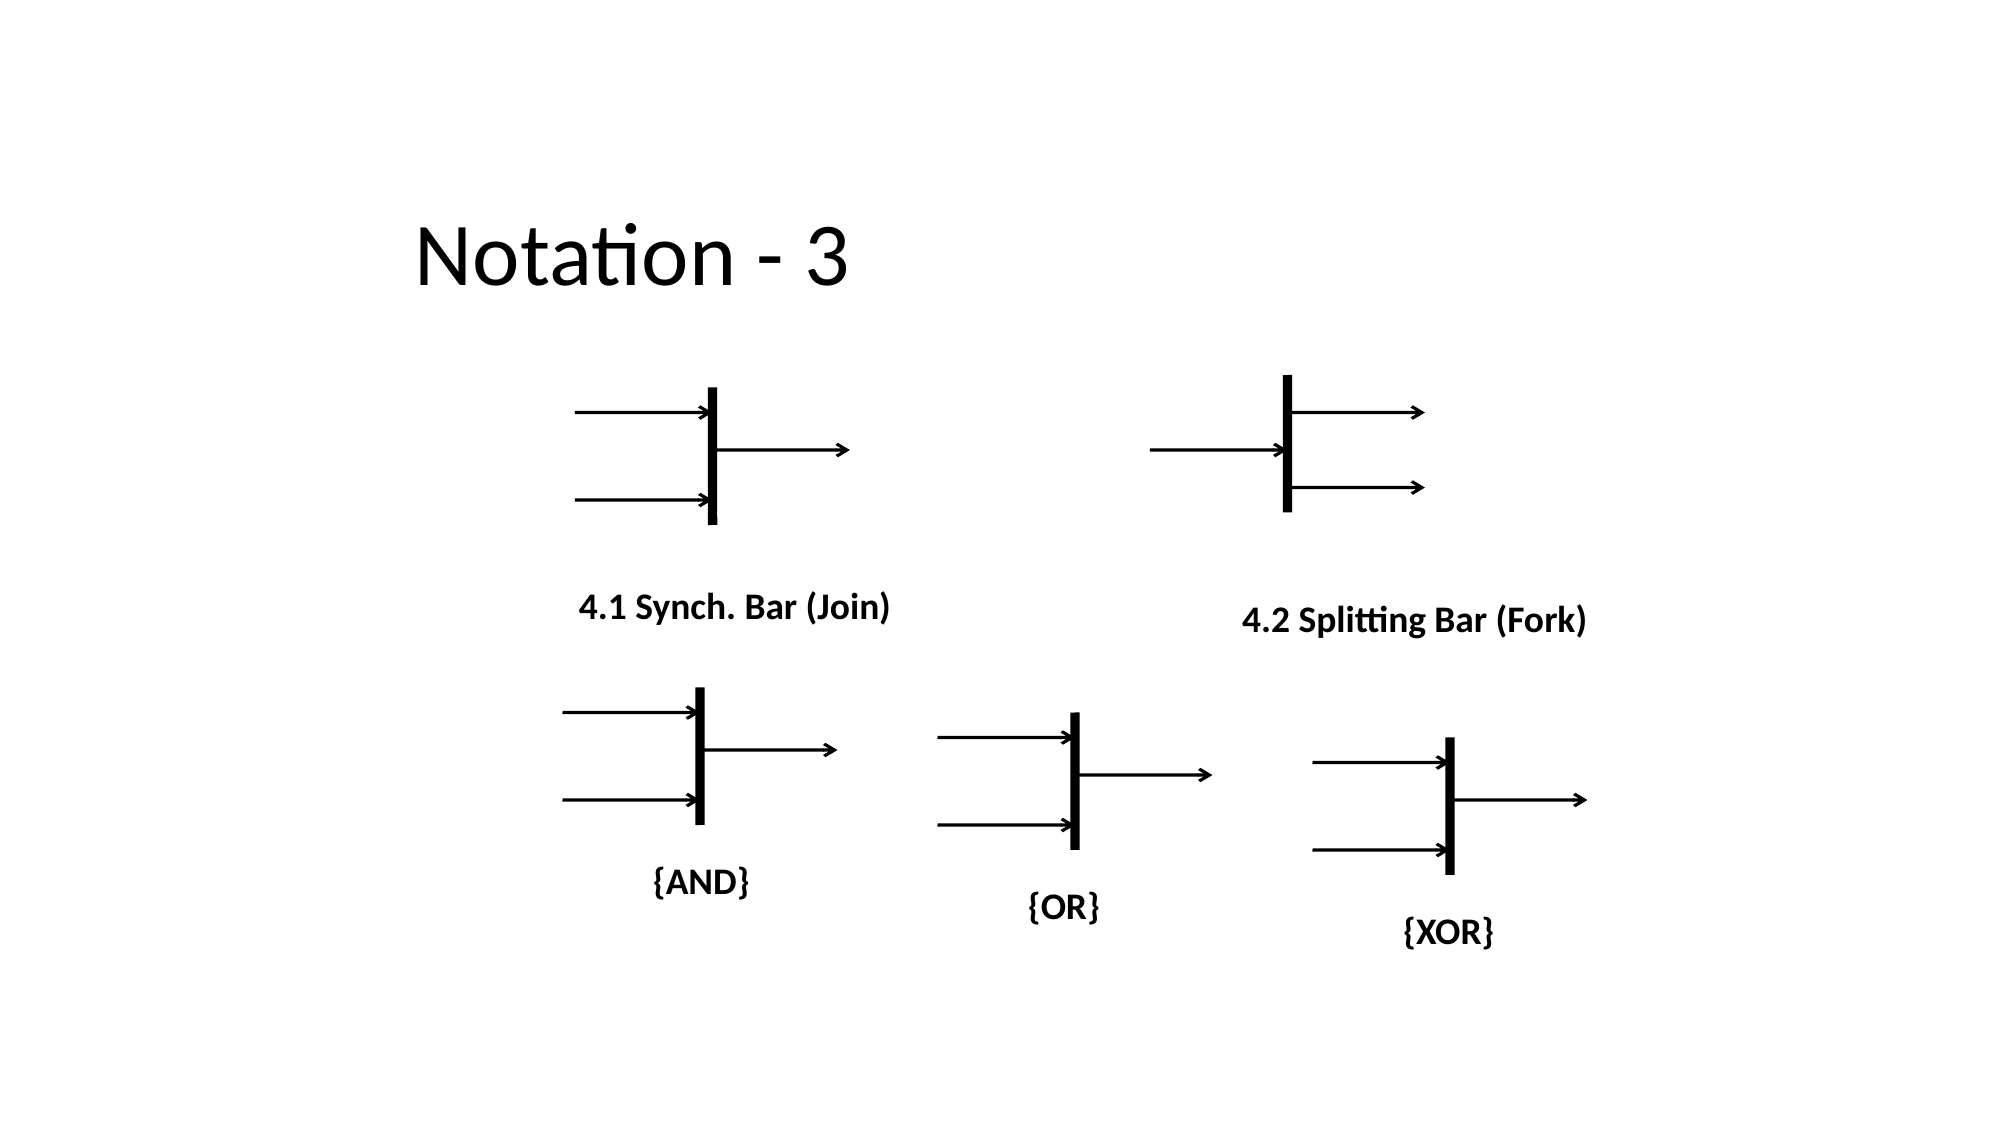

# Notation - 3

4.1 Synch. Bar (Join)
4.2 Splitting Bar (Fork)

{AND}

{OR}
{XOR}